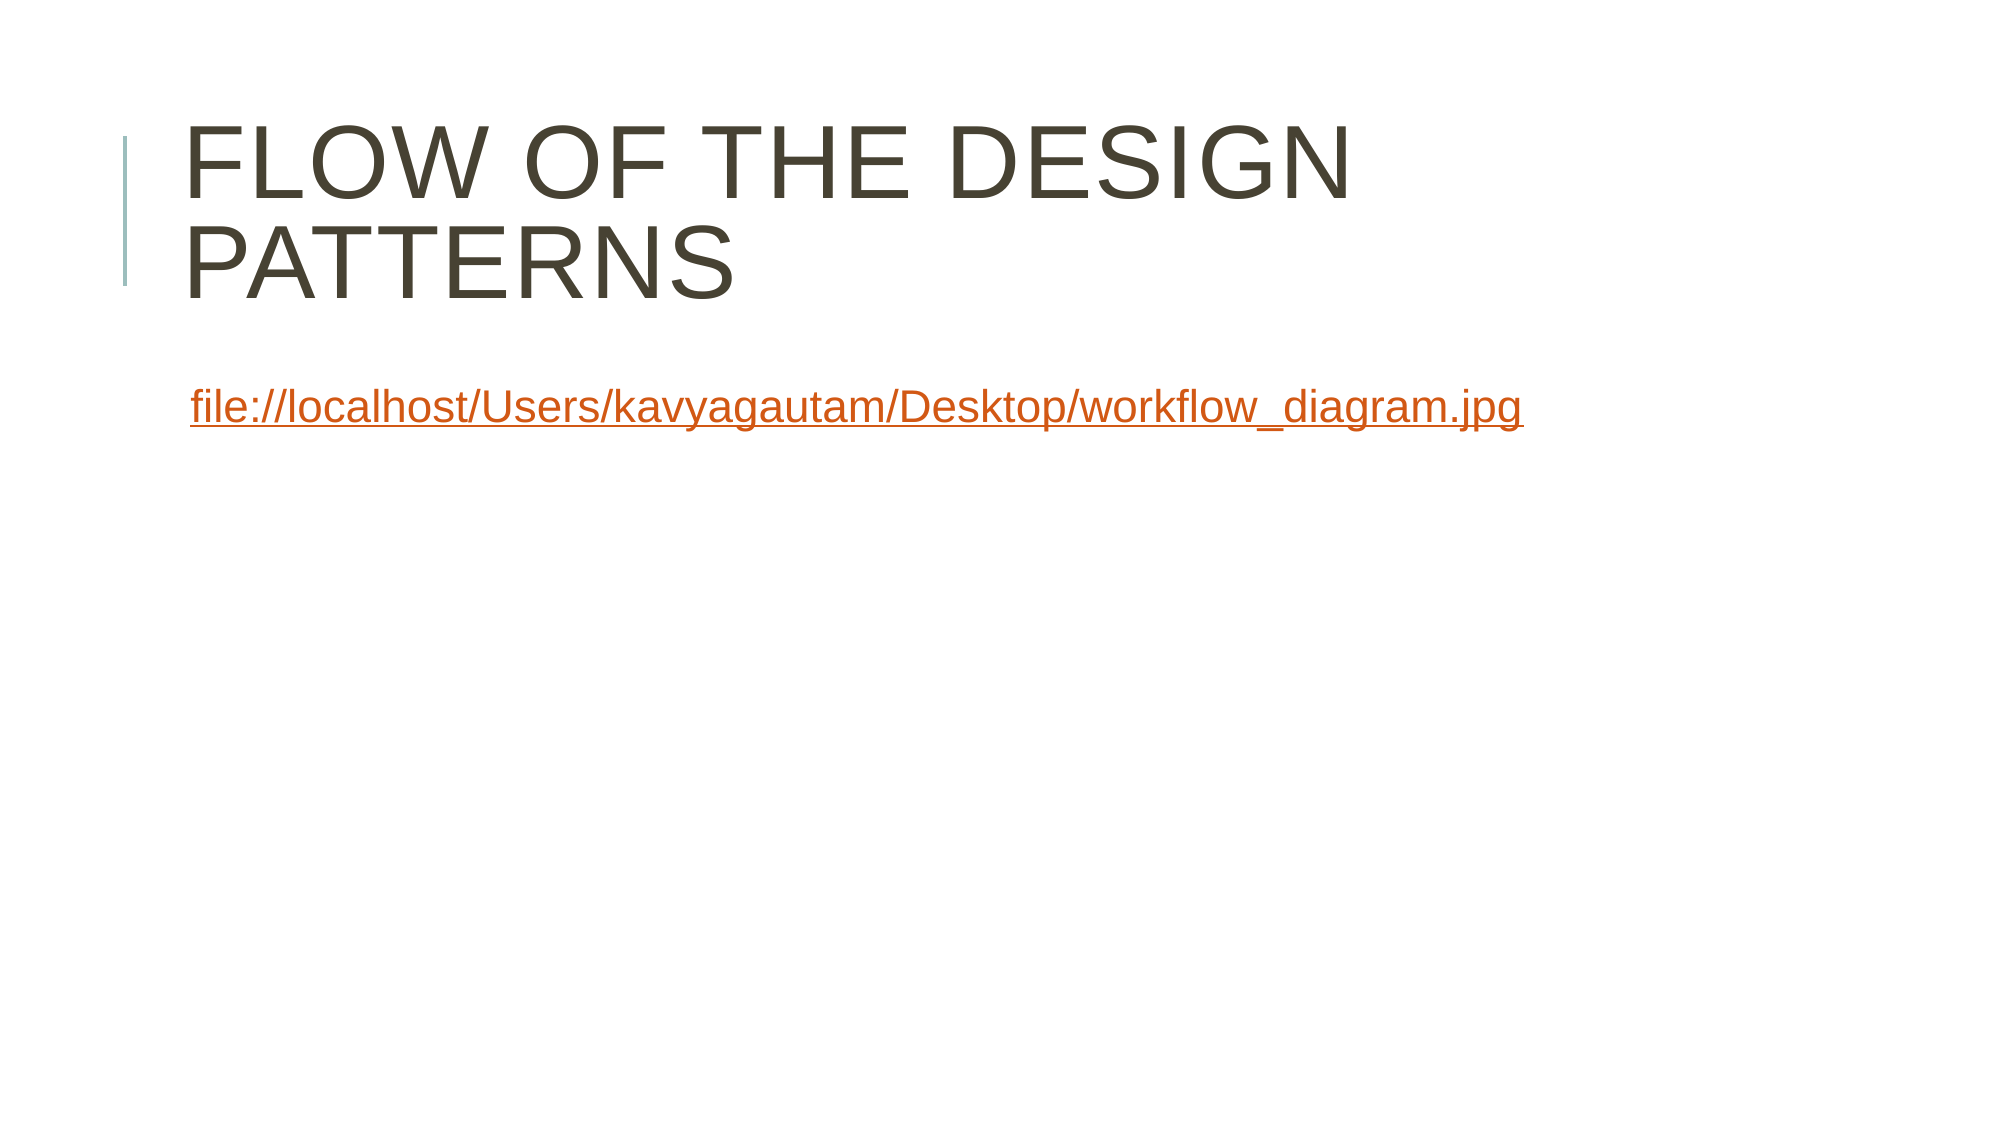

# Flow of the Design patterns
file://localhost/Users/kavyagautam/Desktop/workflow_diagram.jpg